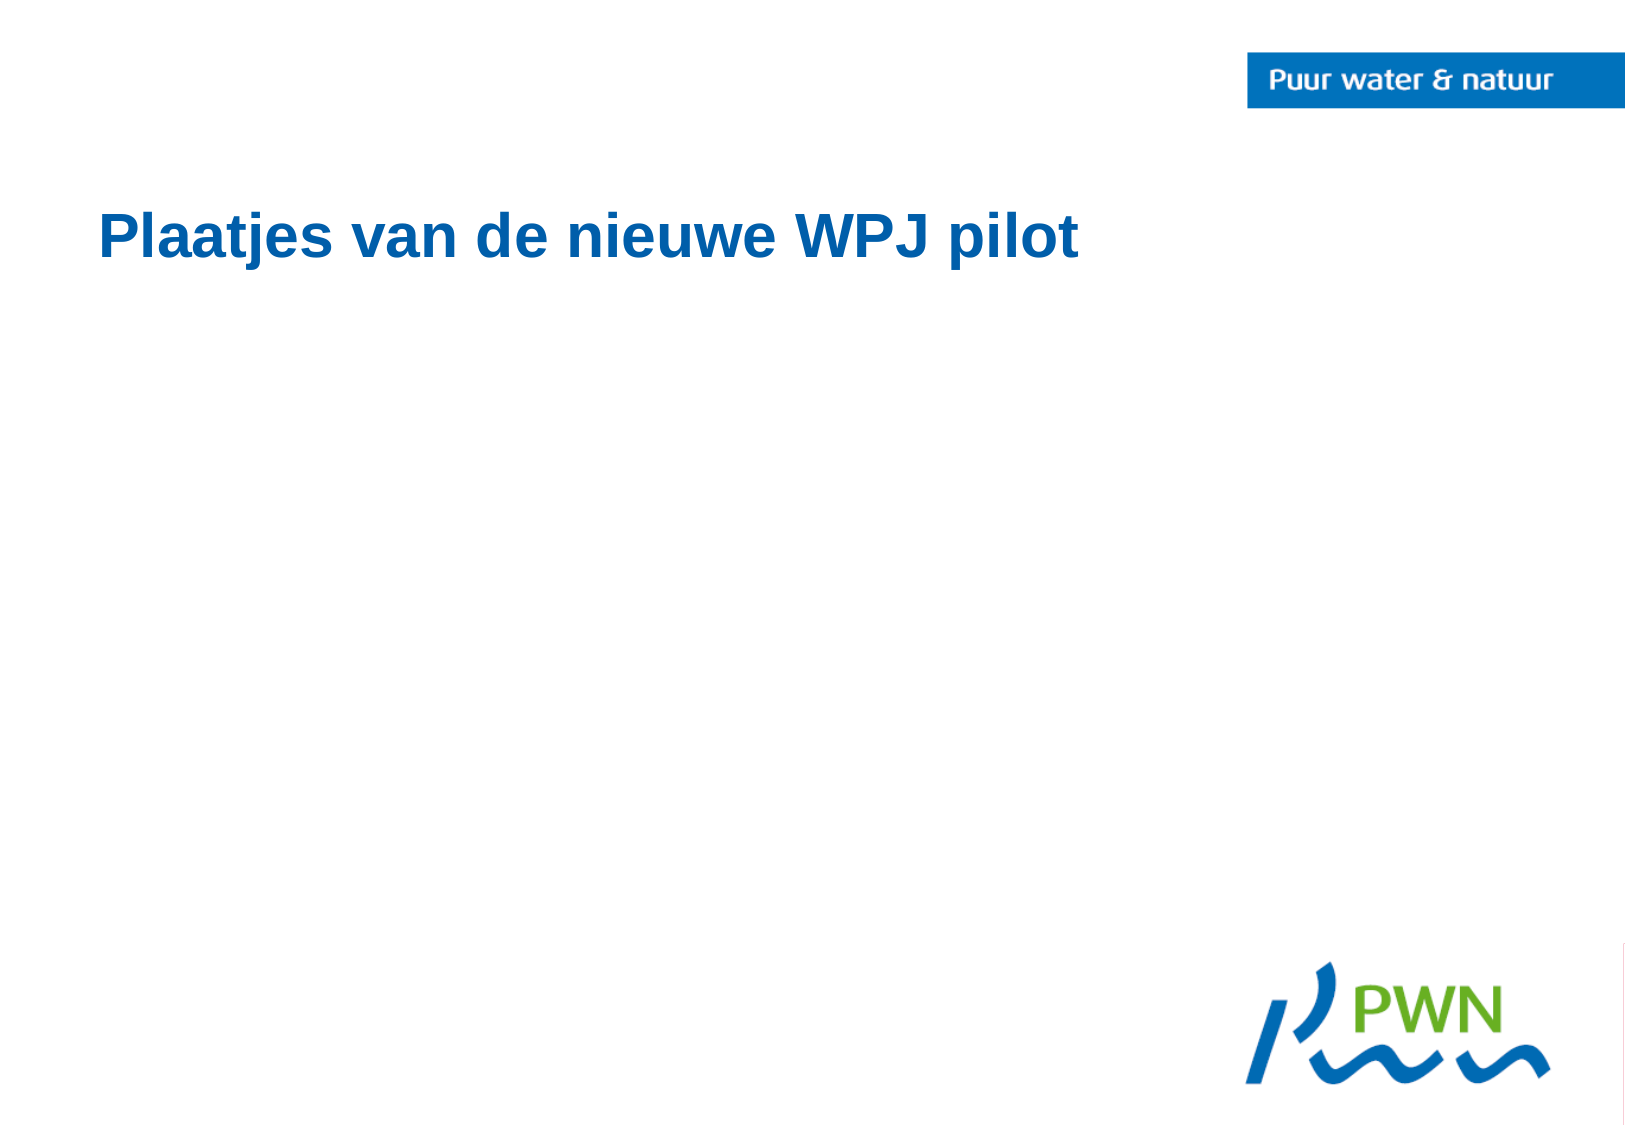

# Plaatjes van de nieuwe WPJ pilot